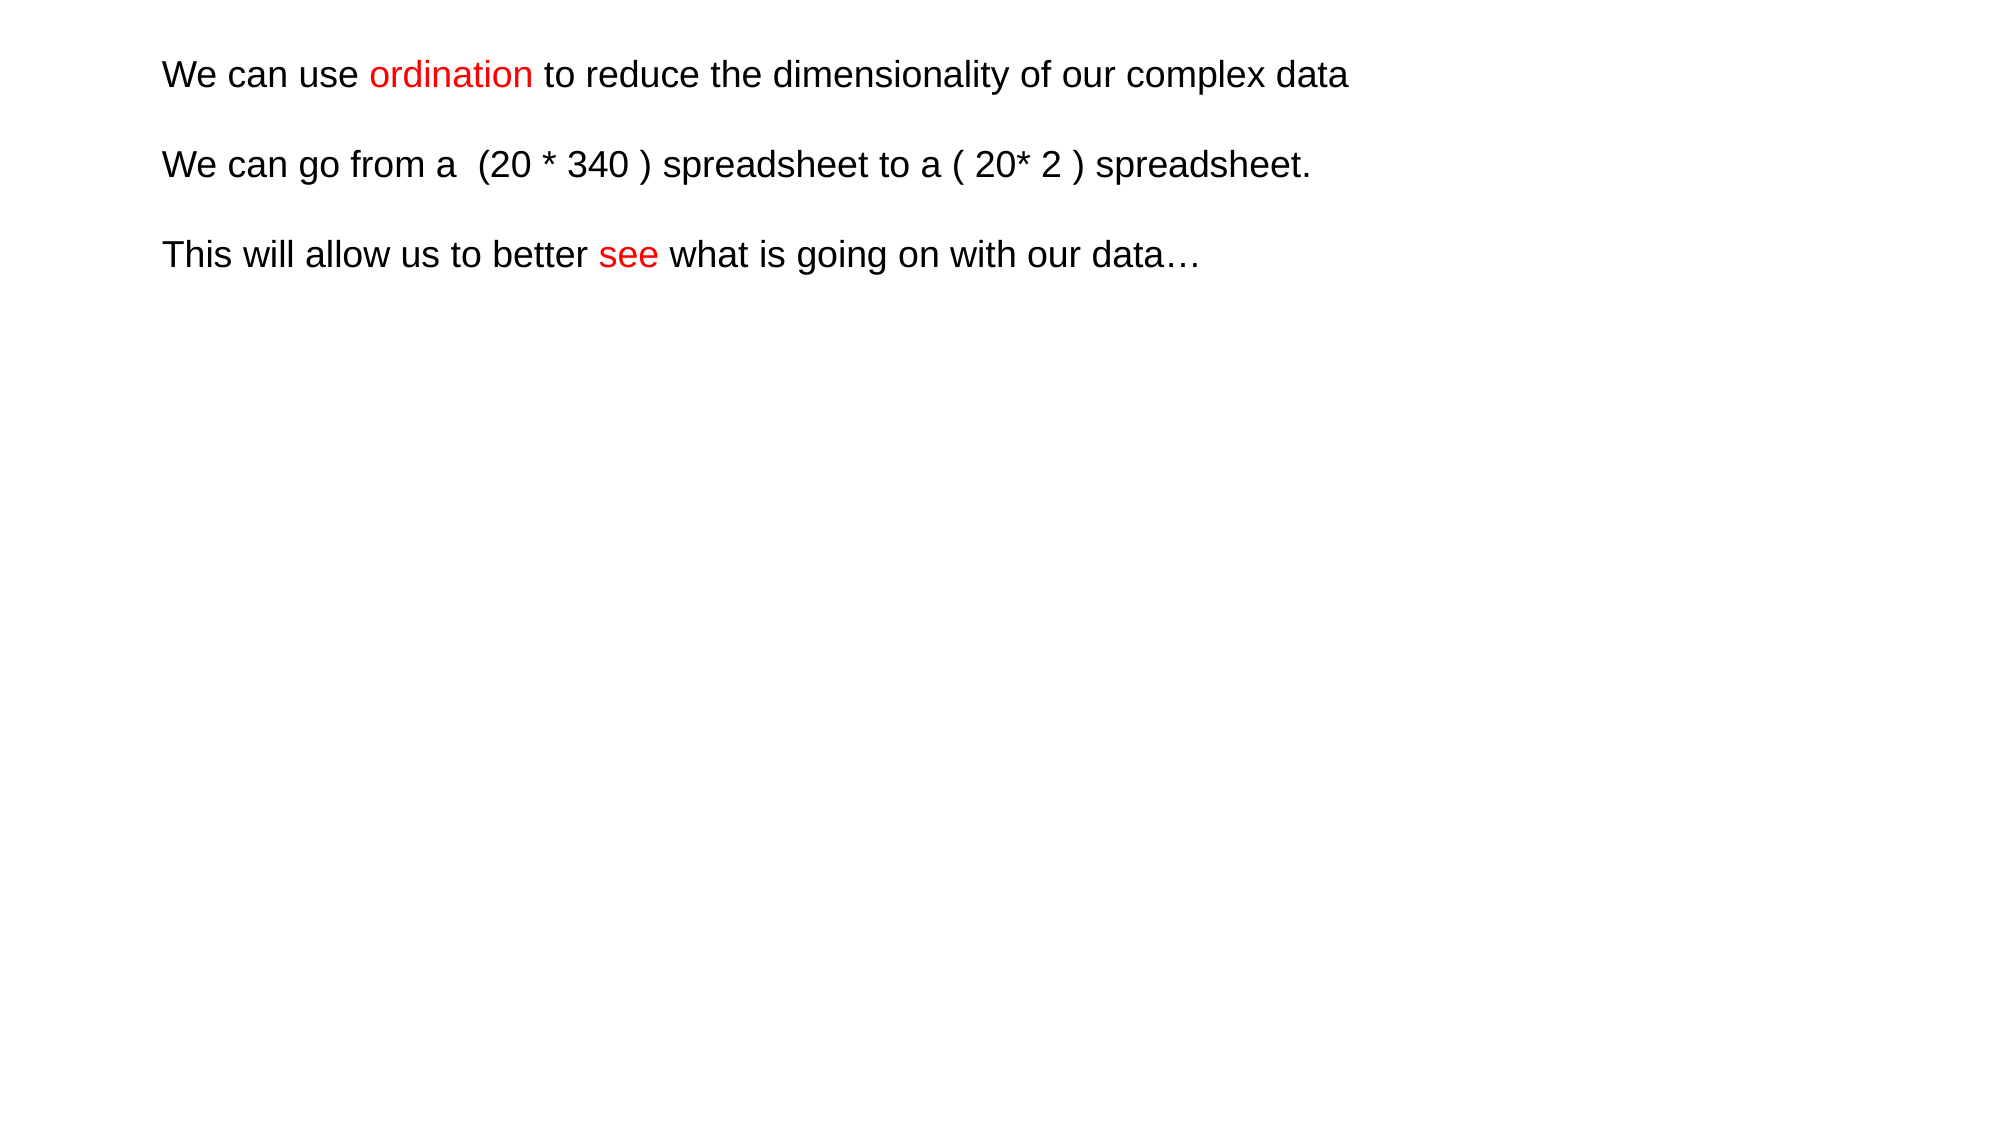

We can use ordination to reduce the dimensionality of our complex data

We can go from a  (20 * 340 ) spreadsheet to a ( 20* 2 ) spreadsheet.

This will allow us to better see what is going on with our data…